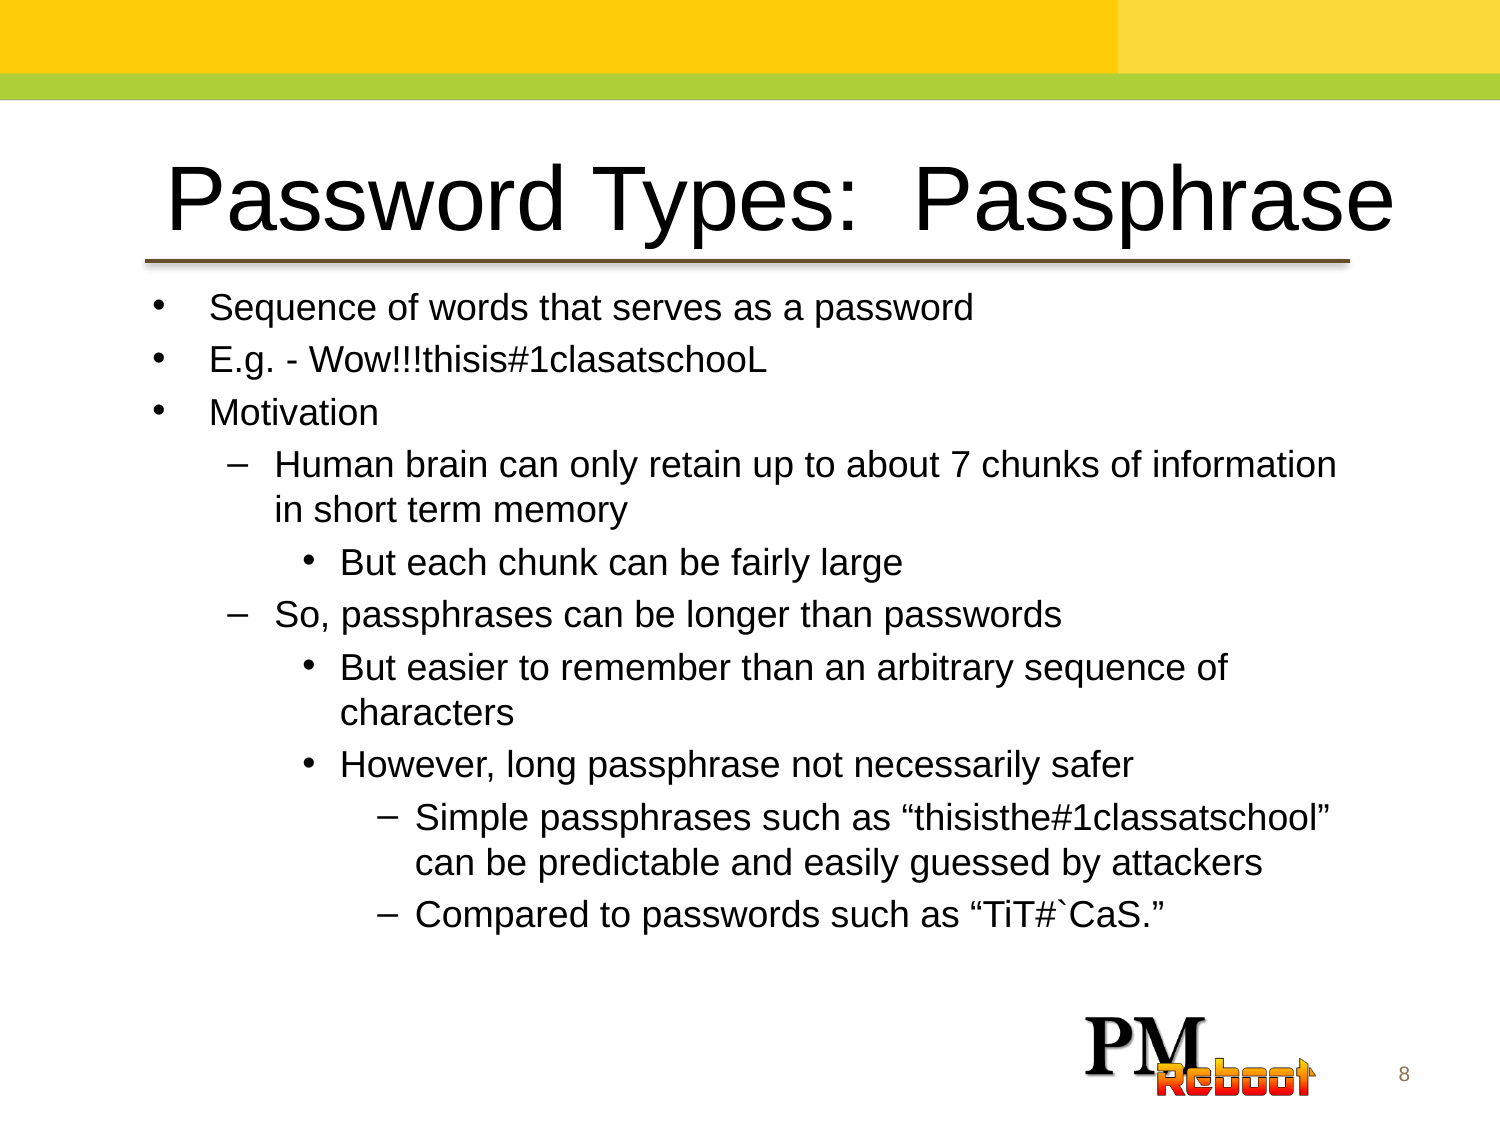

Password Types:  Passphrase
Sequence of words that serves as a password
E.g. - Wow!!!thisis#1clasatschooL
Motivation
Human brain can only retain up to about 7 chunks of information in short term memory
But each chunk can be fairly large
So, passphrases can be longer than passwords
But easier to remember than an arbitrary sequence of characters
However, long passphrase not necessarily safer
Simple passphrases such as “thisisthe#1classatschool” can be predictable and easily guessed by attackers
Compared to passwords such as “TiT#`CaS.”
8